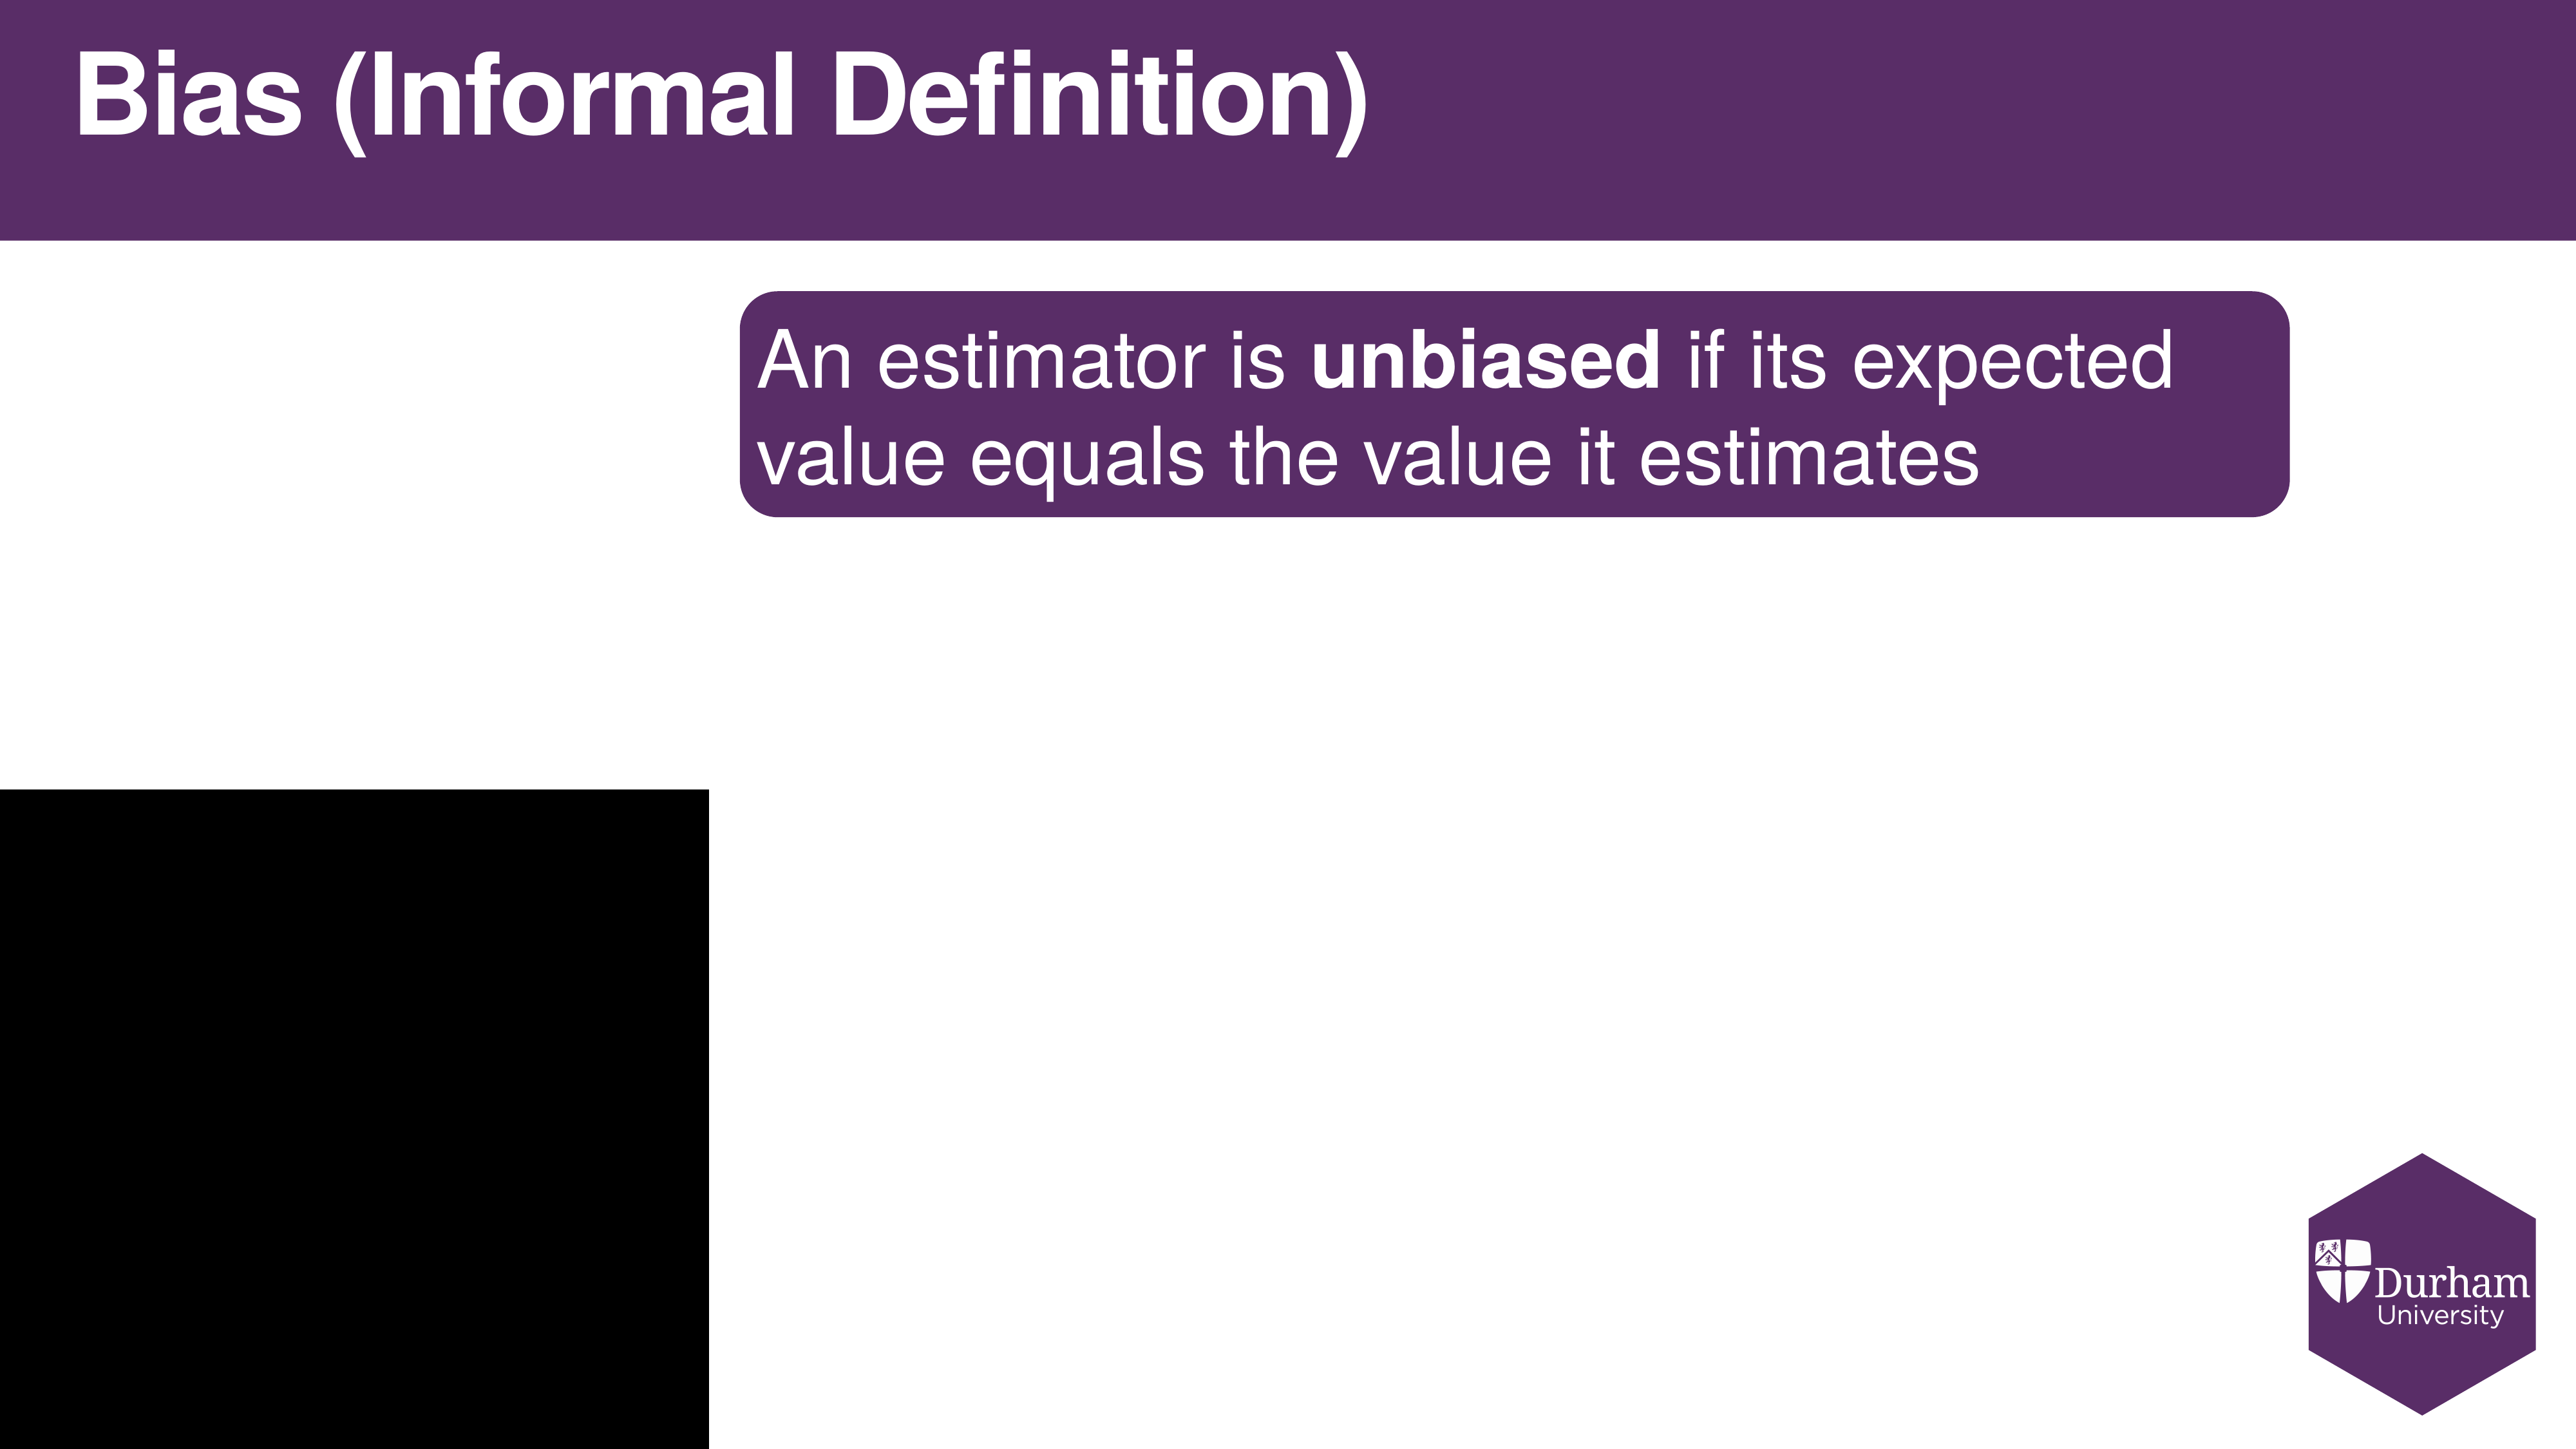

# Bias (Informal Definition)
An estimator is unbiased if its expected value equals the value it estimates